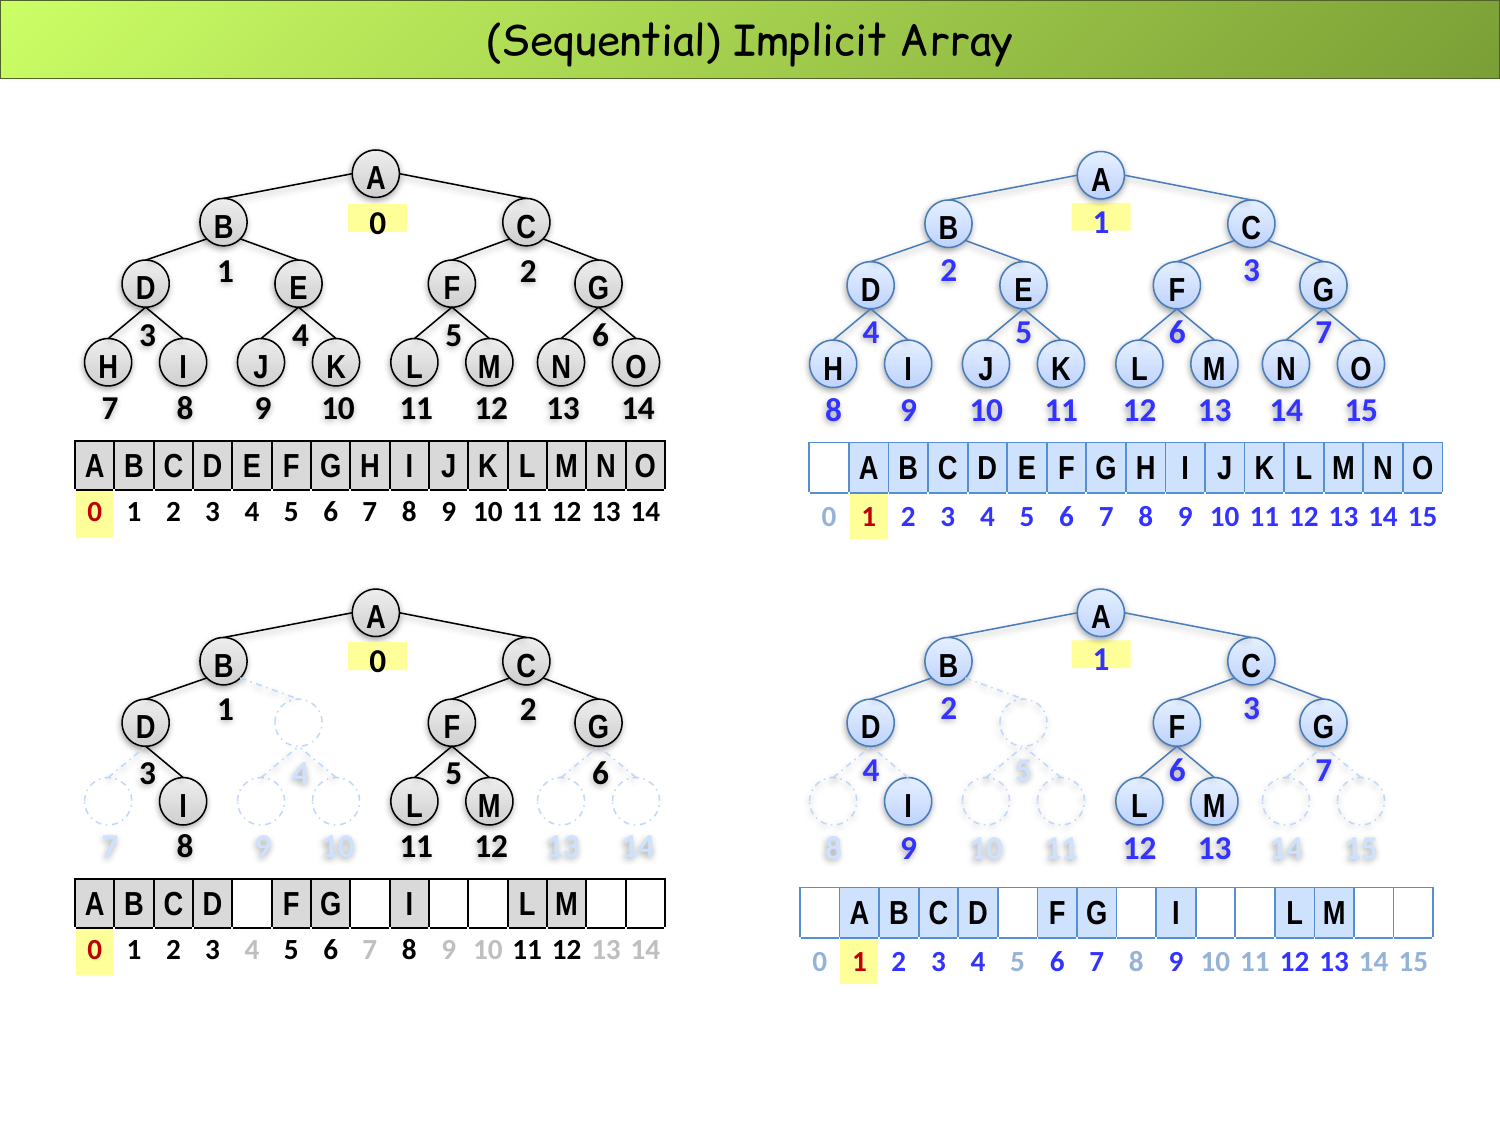

# (Sequential) Implicit Array
A
B
C
D
E
F
G
H
I
J
K
L
M
N
O
A
B
C
D
E
F
G
H
I
J
K
L
M
N
O
1
2
3
4
5
6
7
8
9
10
11
12
13
14
15
0
1
2
3
4
5
6
7
8
9
10
11
12
13
14
| A | B | C | D | E | F | G | H | I | J | K | L | M | N | O |
| --- | --- | --- | --- | --- | --- | --- | --- | --- | --- | --- | --- | --- | --- | --- |
| 0 | 1 | 2 | 3 | 4 | 5 | 6 | 7 | 8 | 9 | 10 | 11 | 12 | 13 | 14 |
|  | A | B | C | D | E | F | G | H | I | J | K | L | M | N | O |
| --- | --- | --- | --- | --- | --- | --- | --- | --- | --- | --- | --- | --- | --- | --- | --- |
| 0 | 1 | 2 | 3 | 4 | 5 | 6 | 7 | 8 | 9 | 10 | 11 | 12 | 13 | 14 | 15 |
A
B
C
D

F
G

I

L
M

A
B
C
D

F
G

I

L
M

1
2
3
4
5
6
7
8
9
10
11
12
13
14
15
0
1
2
3
4
5
6
7
8
9
10
11
12
13
14
| A | B | C | D |  | F | G |  | I |  |  | L | M |  |  |
| --- | --- | --- | --- | --- | --- | --- | --- | --- | --- | --- | --- | --- | --- | --- |
| 0 | 1 | 2 | 3 | 4 | 5 | 6 | 7 | 8 | 9 | 10 | 11 | 12 | 13 | 14 |
|  | A | B | C | D |  | F | G |  | I |  |  | L | M |  |  |
| --- | --- | --- | --- | --- | --- | --- | --- | --- | --- | --- | --- | --- | --- | --- | --- |
| 0 | 1 | 2 | 3 | 4 | 5 | 6 | 7 | 8 | 9 | 10 | 11 | 12 | 13 | 14 | 15 |